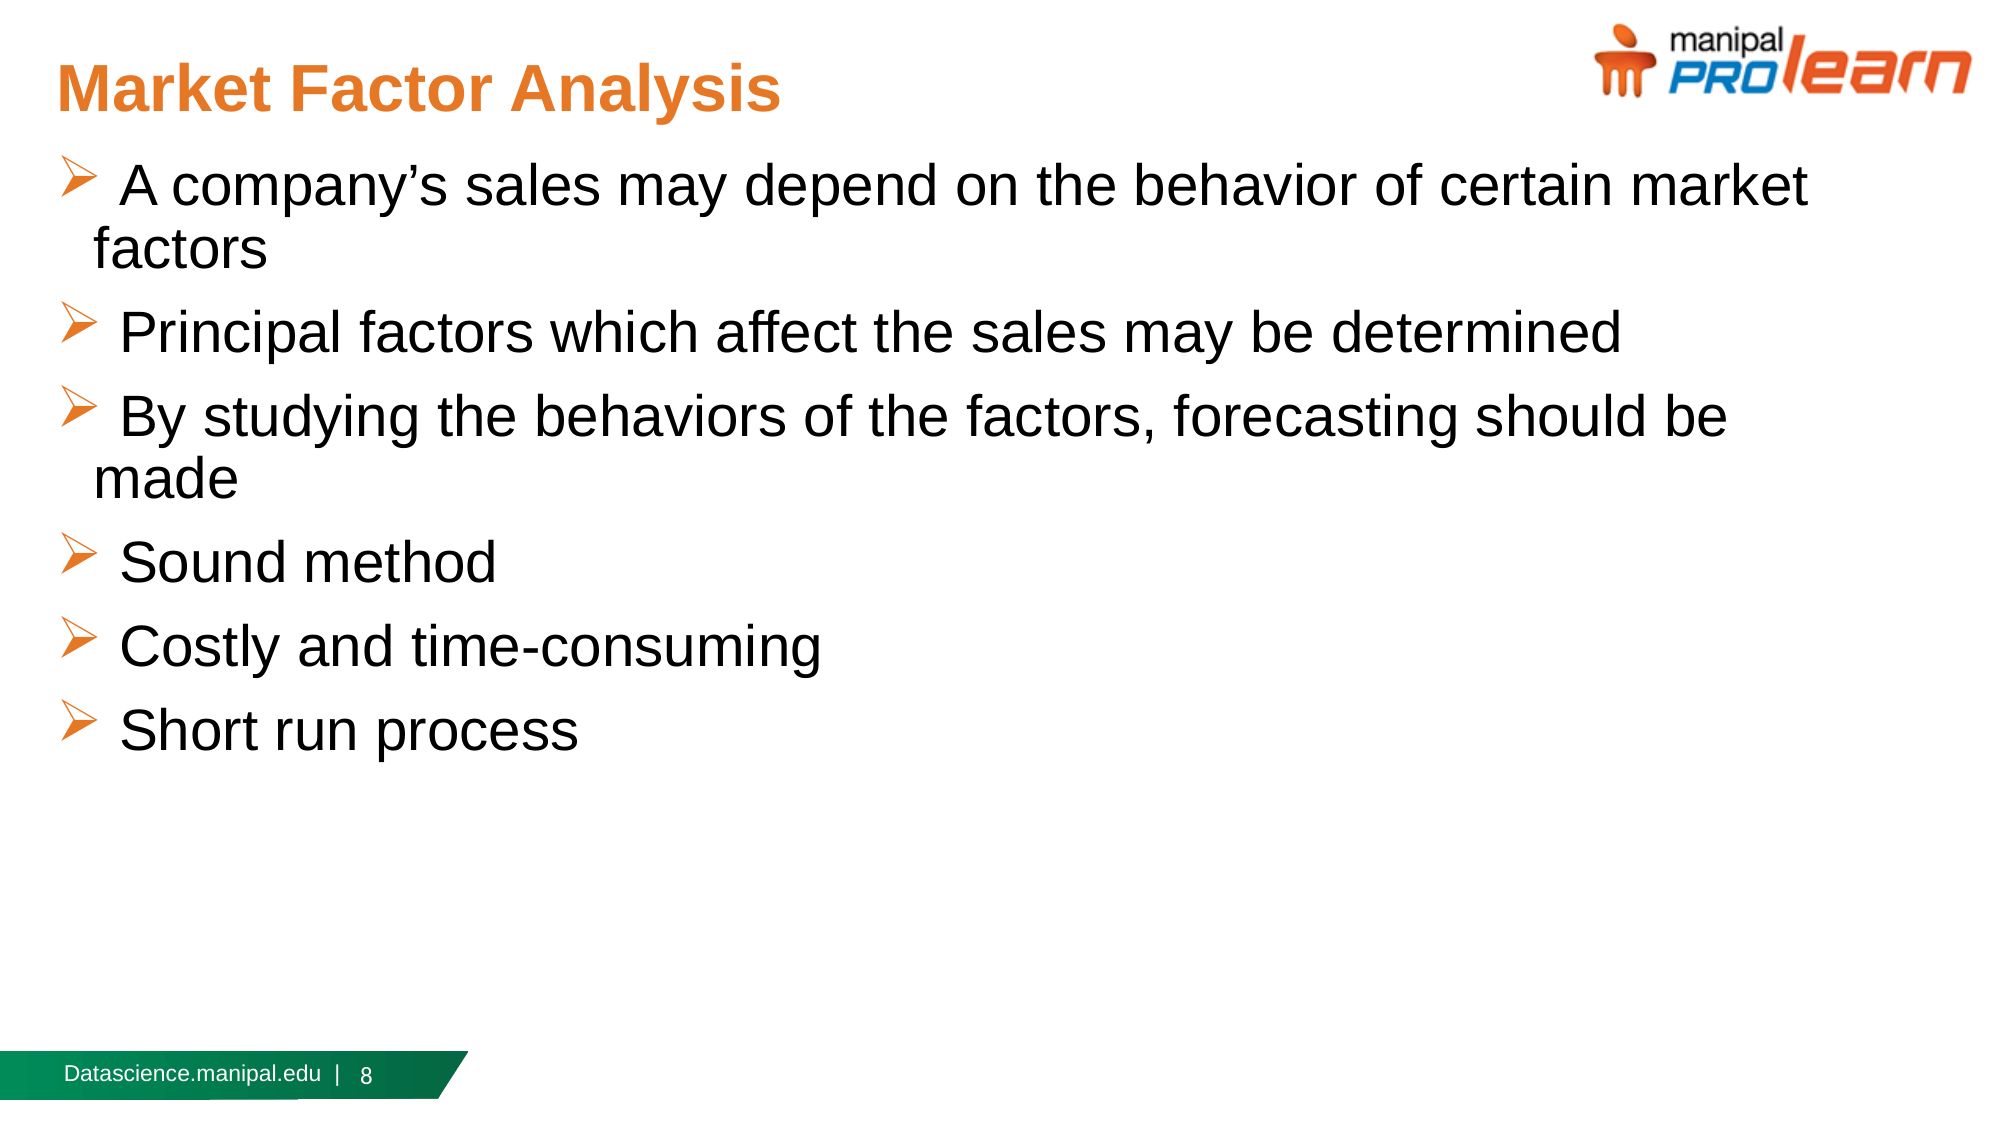

# Market Factor Analysis
 A company’s sales may depend on the behavior of certain market factors
 Principal factors which affect the sales may be determined
 By studying the behaviors of the factors, forecasting should be made
 Sound method
 Costly and time-consuming
 Short run process

8